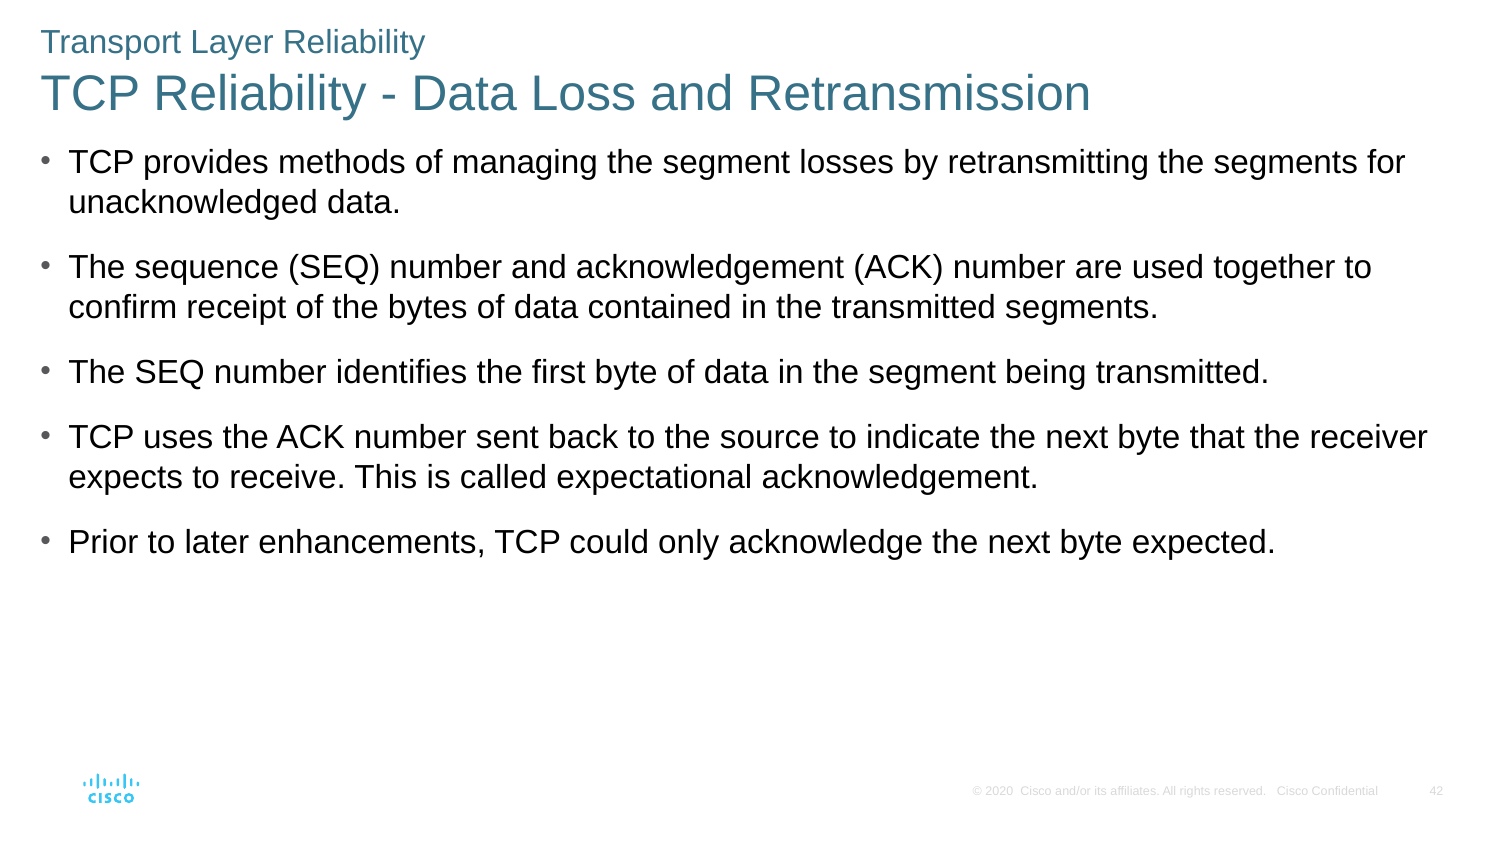

Transport Layer Reliability
TCP Reliability - Data Loss and Retransmission
TCP provides methods of managing the segment losses by retransmitting the segments for unacknowledged data.
The sequence (SEQ) number and acknowledgement (ACK) number are used together to confirm receipt of the bytes of data contained in the transmitted segments.
The SEQ number identifies the first byte of data in the segment being transmitted.
TCP uses the ACK number sent back to the source to indicate the next byte that the receiver expects to receive. This is called expectational acknowledgement.
Prior to later enhancements, TCP could only acknowledge the next byte expected.